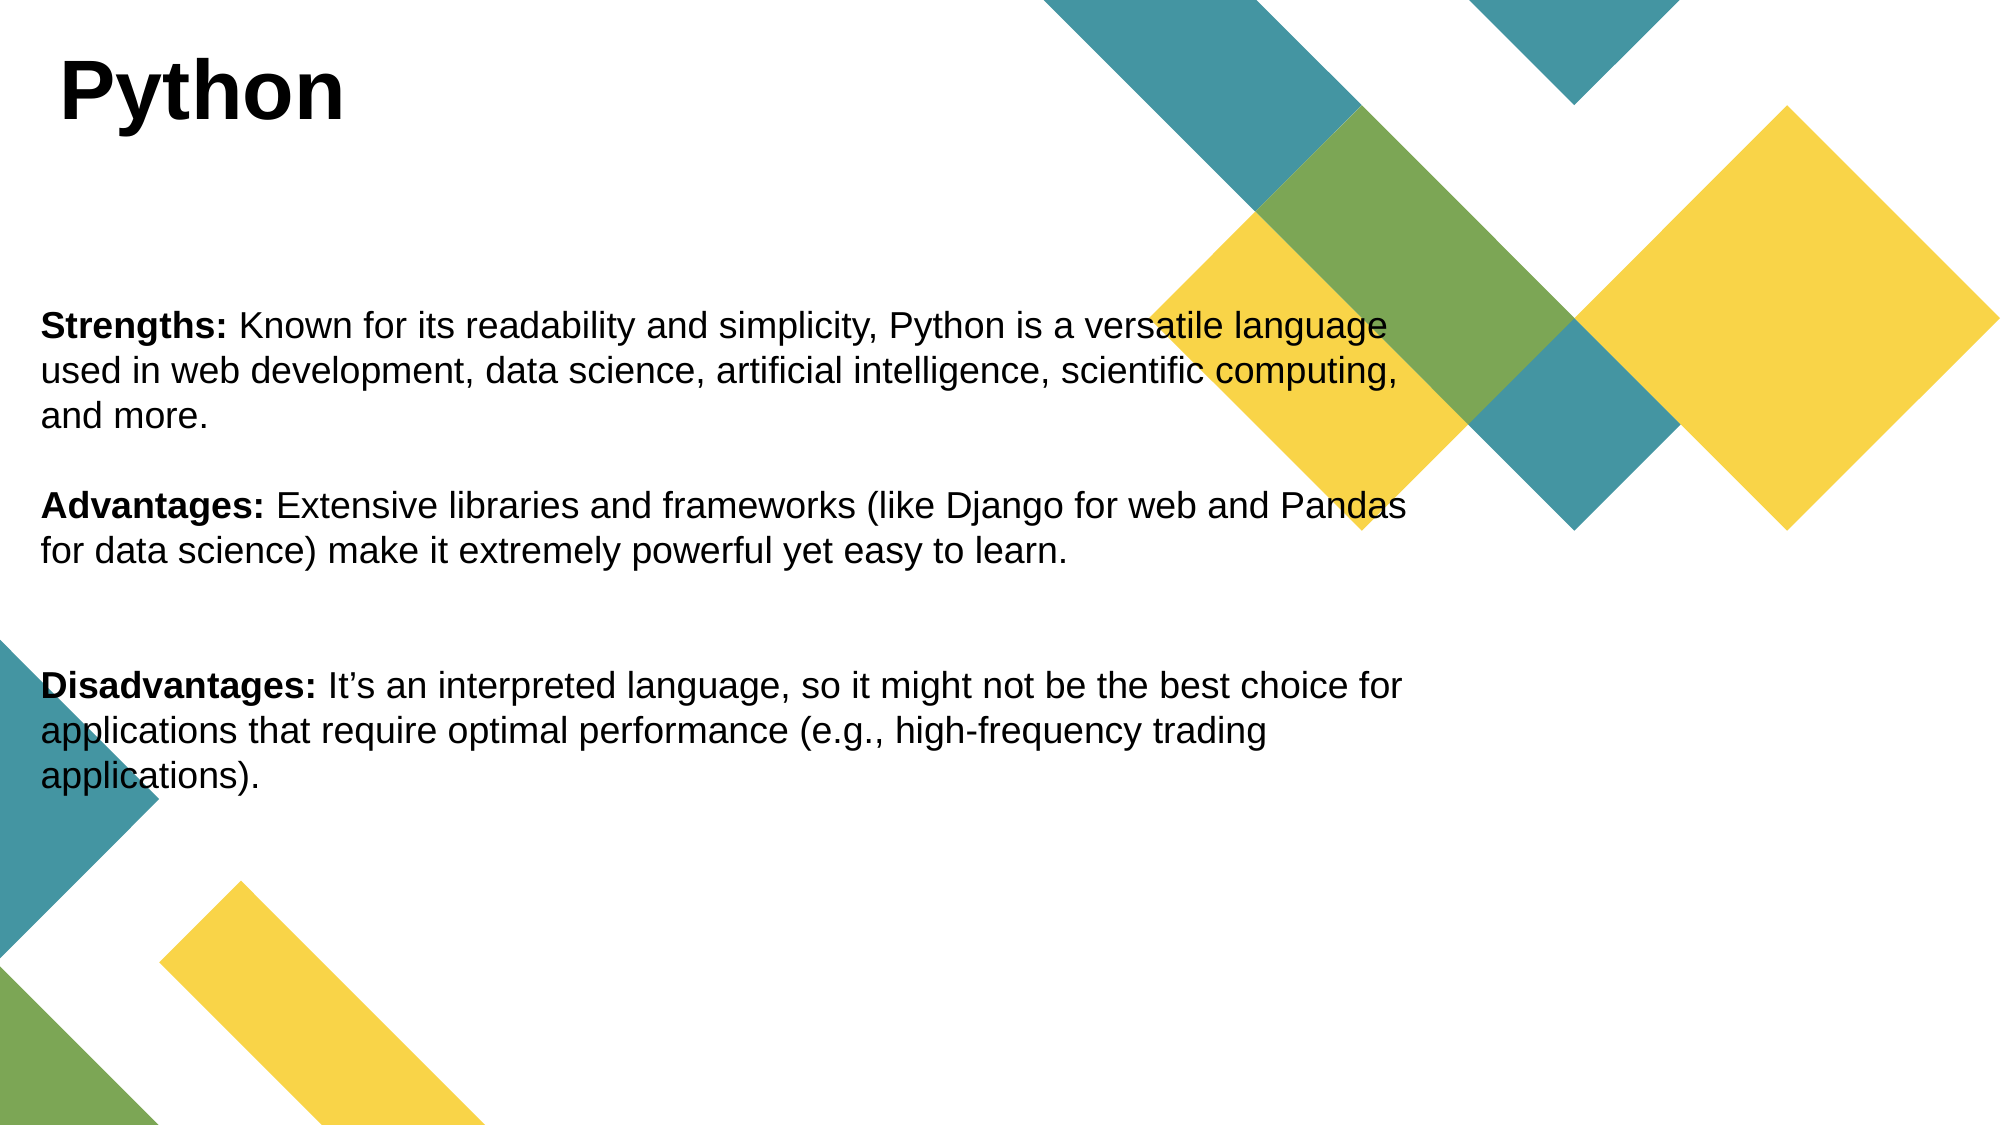

# Python
Strengths: Known for its readability and simplicity, Python is a versatile language used in web development, data science, artificial intelligence, scientific computing, and more.

Advantages: Extensive libraries and frameworks (like Django for web and Pandas for data science) make it extremely powerful yet easy to learn.

Disadvantages: It’s an interpreted language, so it might not be the best choice for applications that require optimal performance (e.g., high-frequency trading applications).